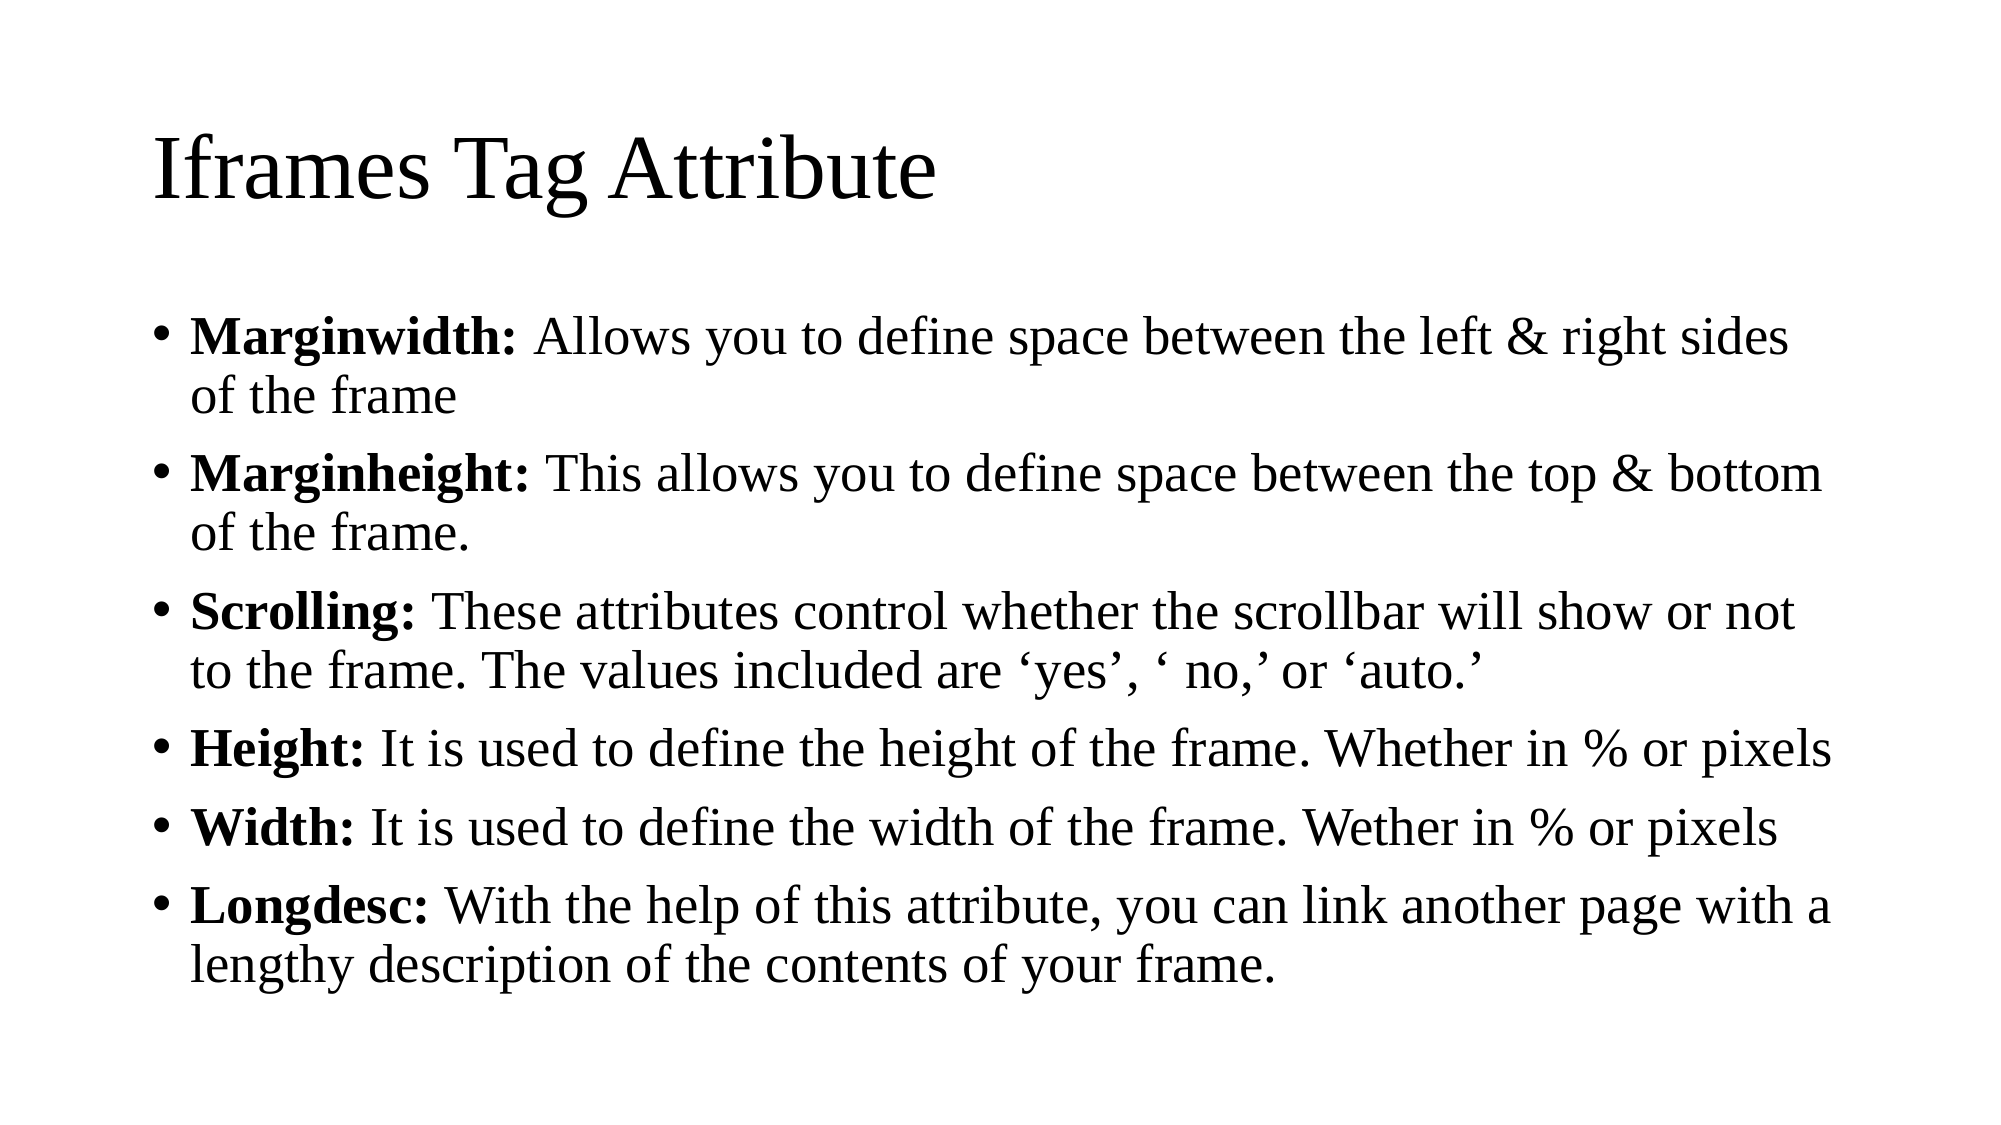

# Iframes Tag Attribute
Marginwidth: Allows you to define space between the left & right sides of the frame
Marginheight: This allows you to define space between the top & bottom of the frame.
Scrolling: These attributes control whether the scrollbar will show or not to the frame. The values included are ‘yes’, ‘ no,’ or ‘auto.’
Height: It is used to define the height of the frame. Whether in % or pixels
Width: It is used to define the width of the frame. Wether in % or pixels
Longdesc: With the help of this attribute, you can link another page with a lengthy description of the contents of your frame.